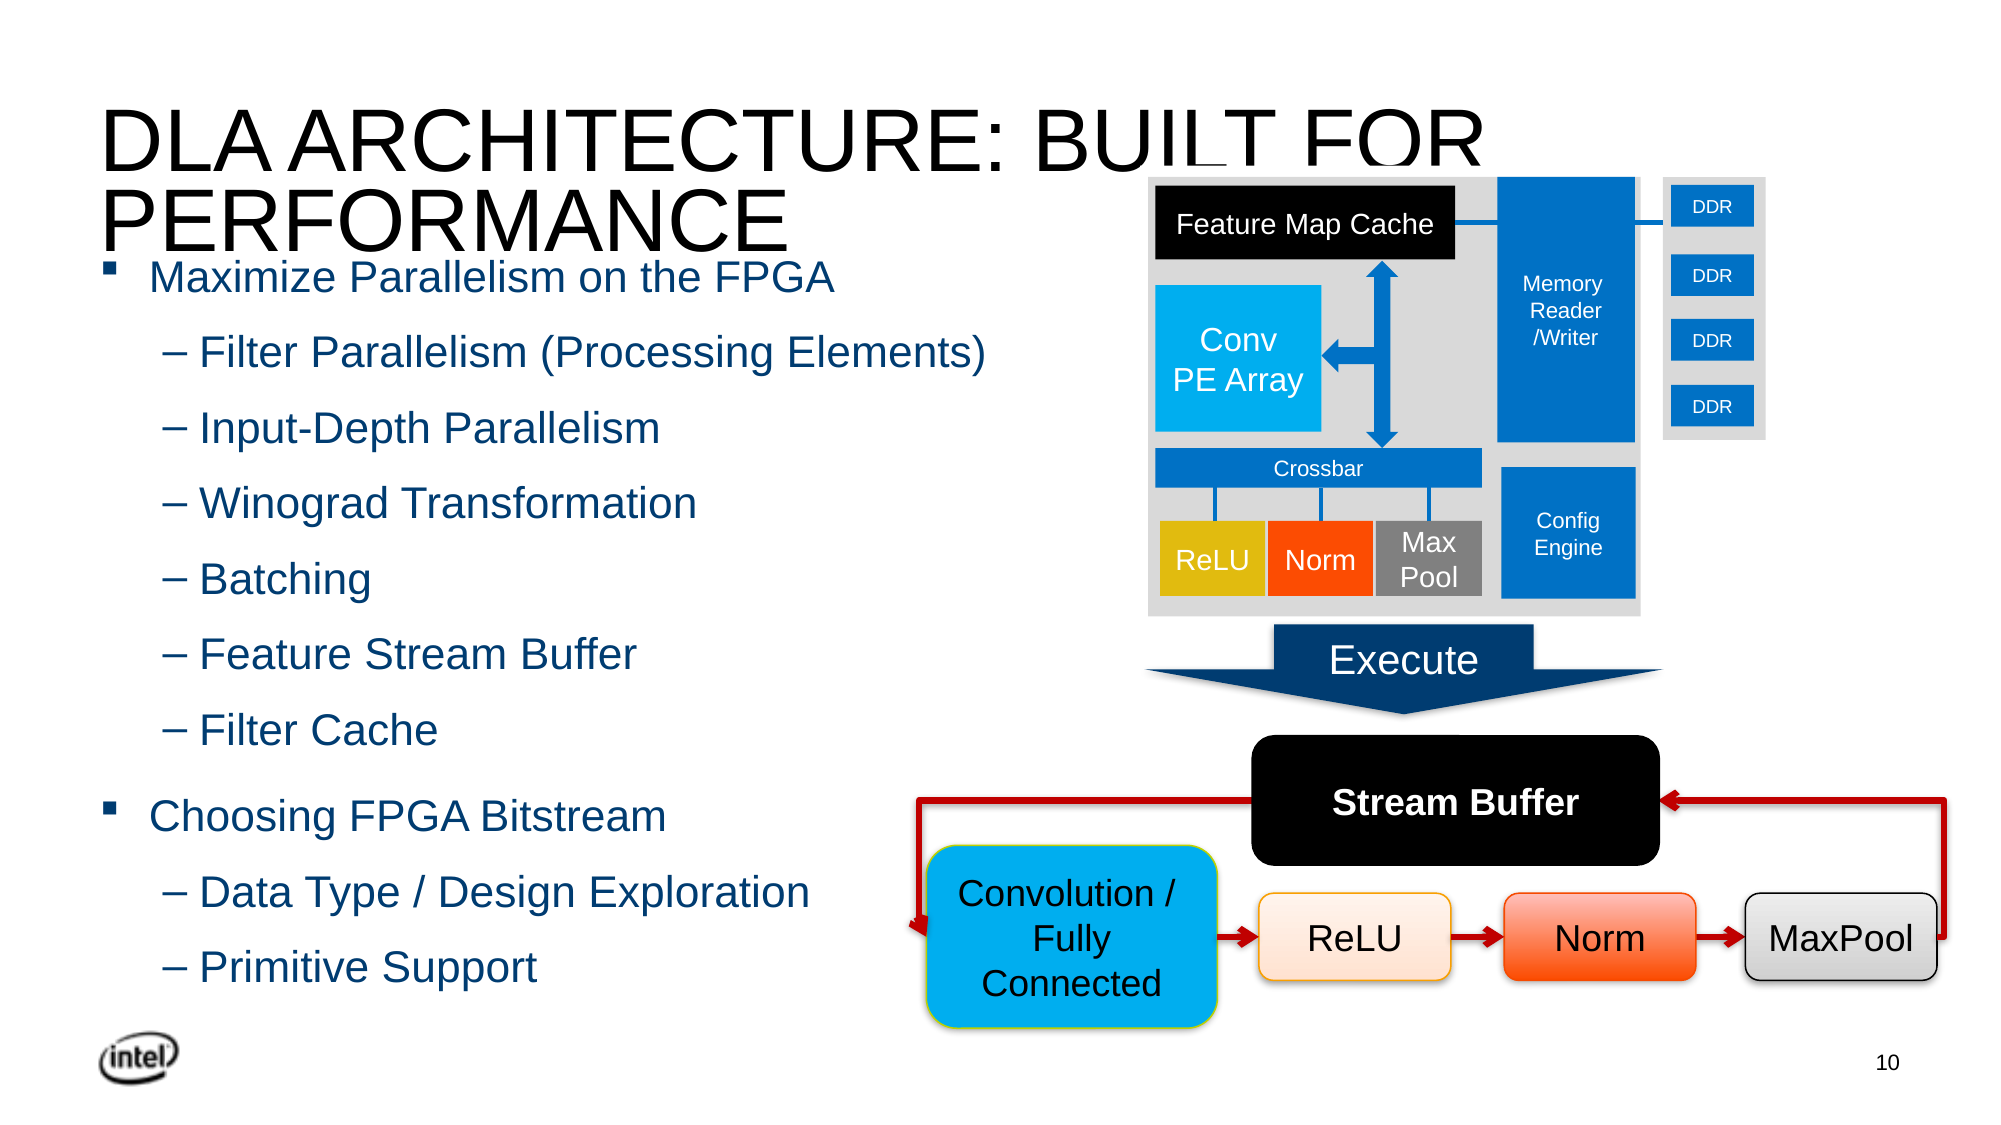

# DLA Architecture: Built for Performance

Memory
Reader
/Writer

DDR
Feature Map Cache
Maximize Parallelism on the FPGA
Filter Parallelism (Processing Elements)
Input-Depth Parallelism
Winograd Transformation
Batching
Feature Stream Buffer
Filter Cache
Choosing FPGA Bitstream
Data Type / Design Exploration
Primitive Support

DDR

Conv
PE Array
DDR

DDR
Crossbar
Config
Engine
ReLU
Norm
Max
Pool
Execute
Stream Buffer
Convolution /
Fully Connected
ReLU
Norm
MaxPool
10